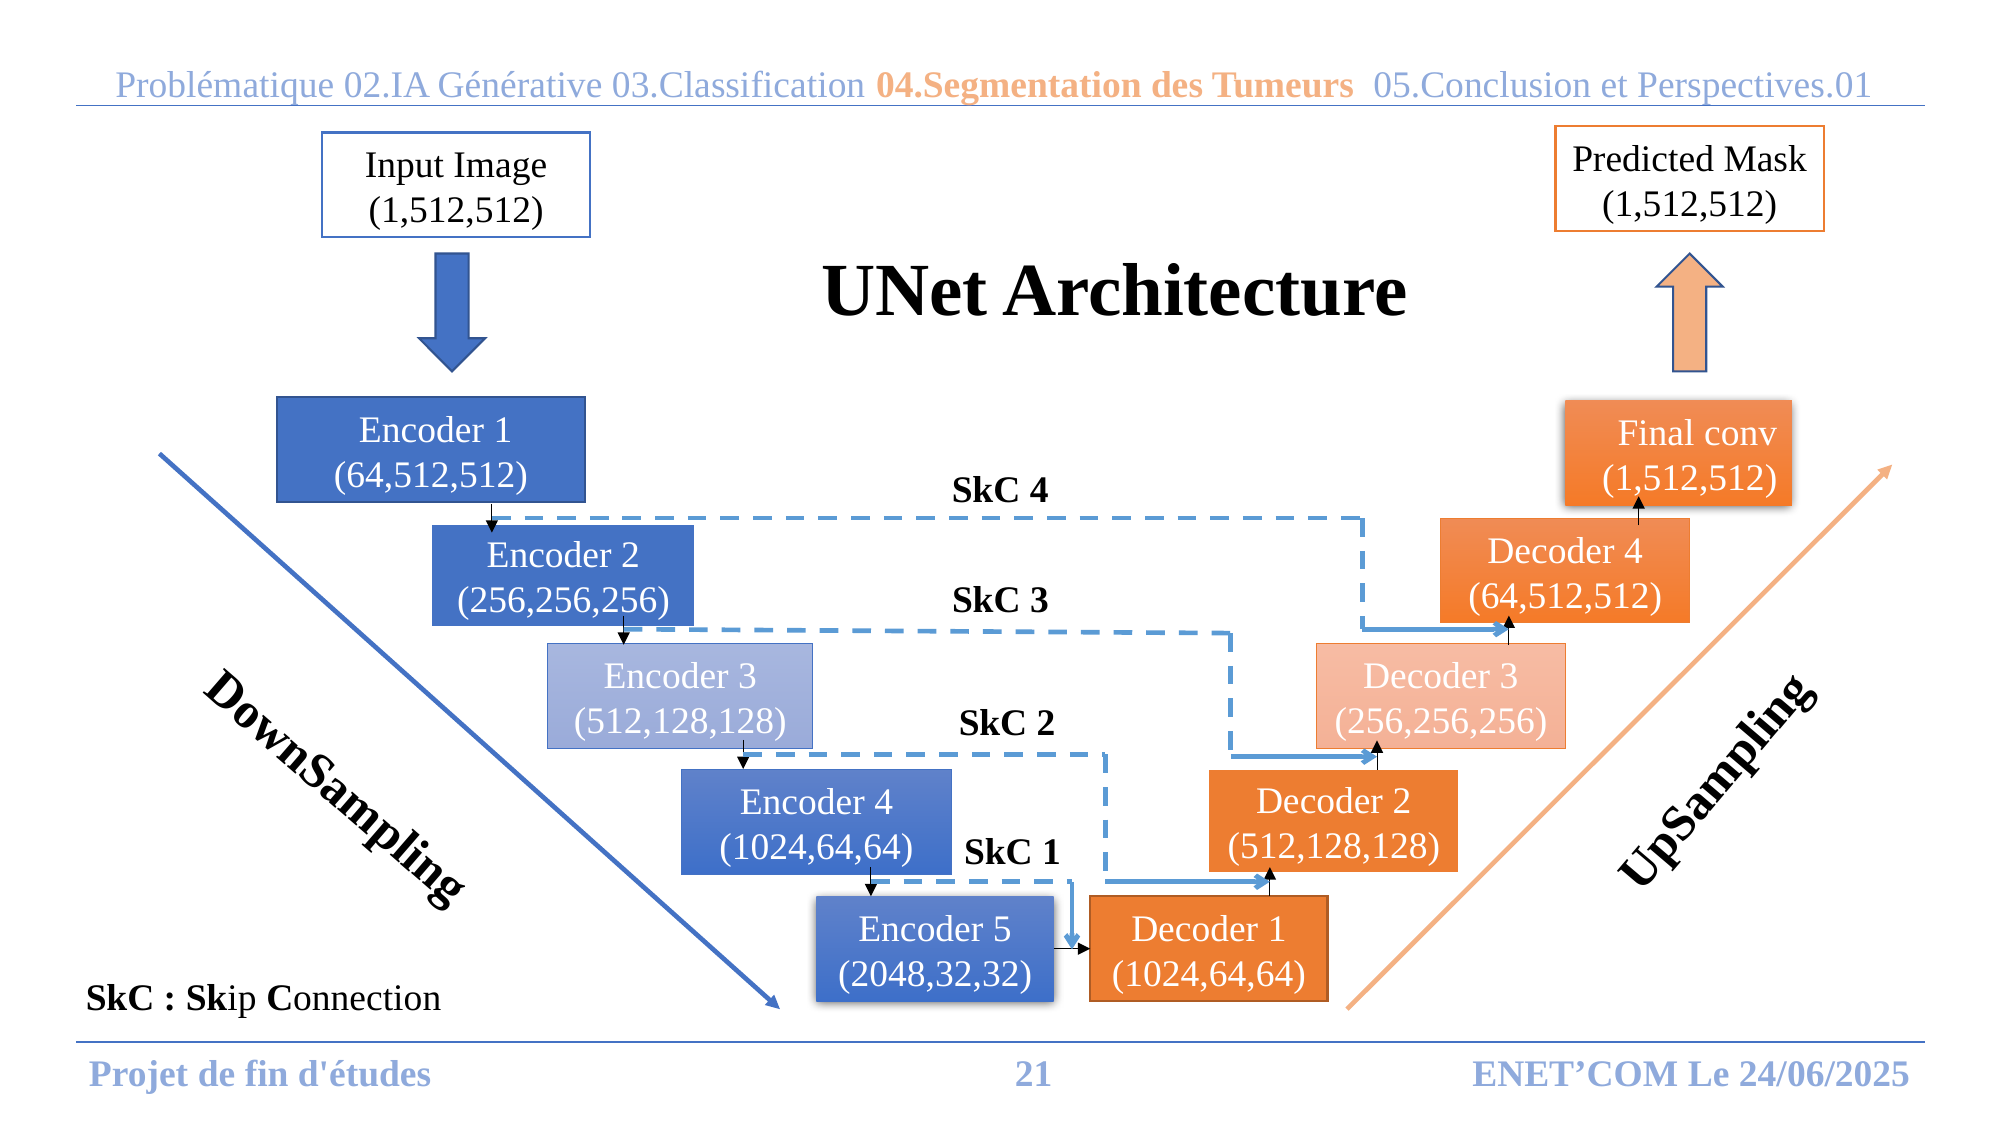

01.Problématique 02.IA Générative 03.Classification 04.Segmentation des Tumeurs  05.Conclusion et Perspectives
Predicted Mask (1,512,512)
Input Image (1,512,512)
UNet Architecture

Encoder 1
(64,512,512)
Final conv
(1,512,512)

SkC 4
Decoder 4 (64,512,512)
Encoder 2 (256,256,256)
SkC 3
Encoder 3 (512,128,128)
Decoder 3 (256,256,256)
SkC 2
UpSampling
DownSampling
Decoder 2 (512,128,128)
Encoder 4 (1024,64,64)
SkC 1
Encoder 5 (2048,32,32)
Decoder 1 (1024,64,64)
SkC : Skip Connection
Projet de fin d'études
ENET’COM Le 24/06/2025
21